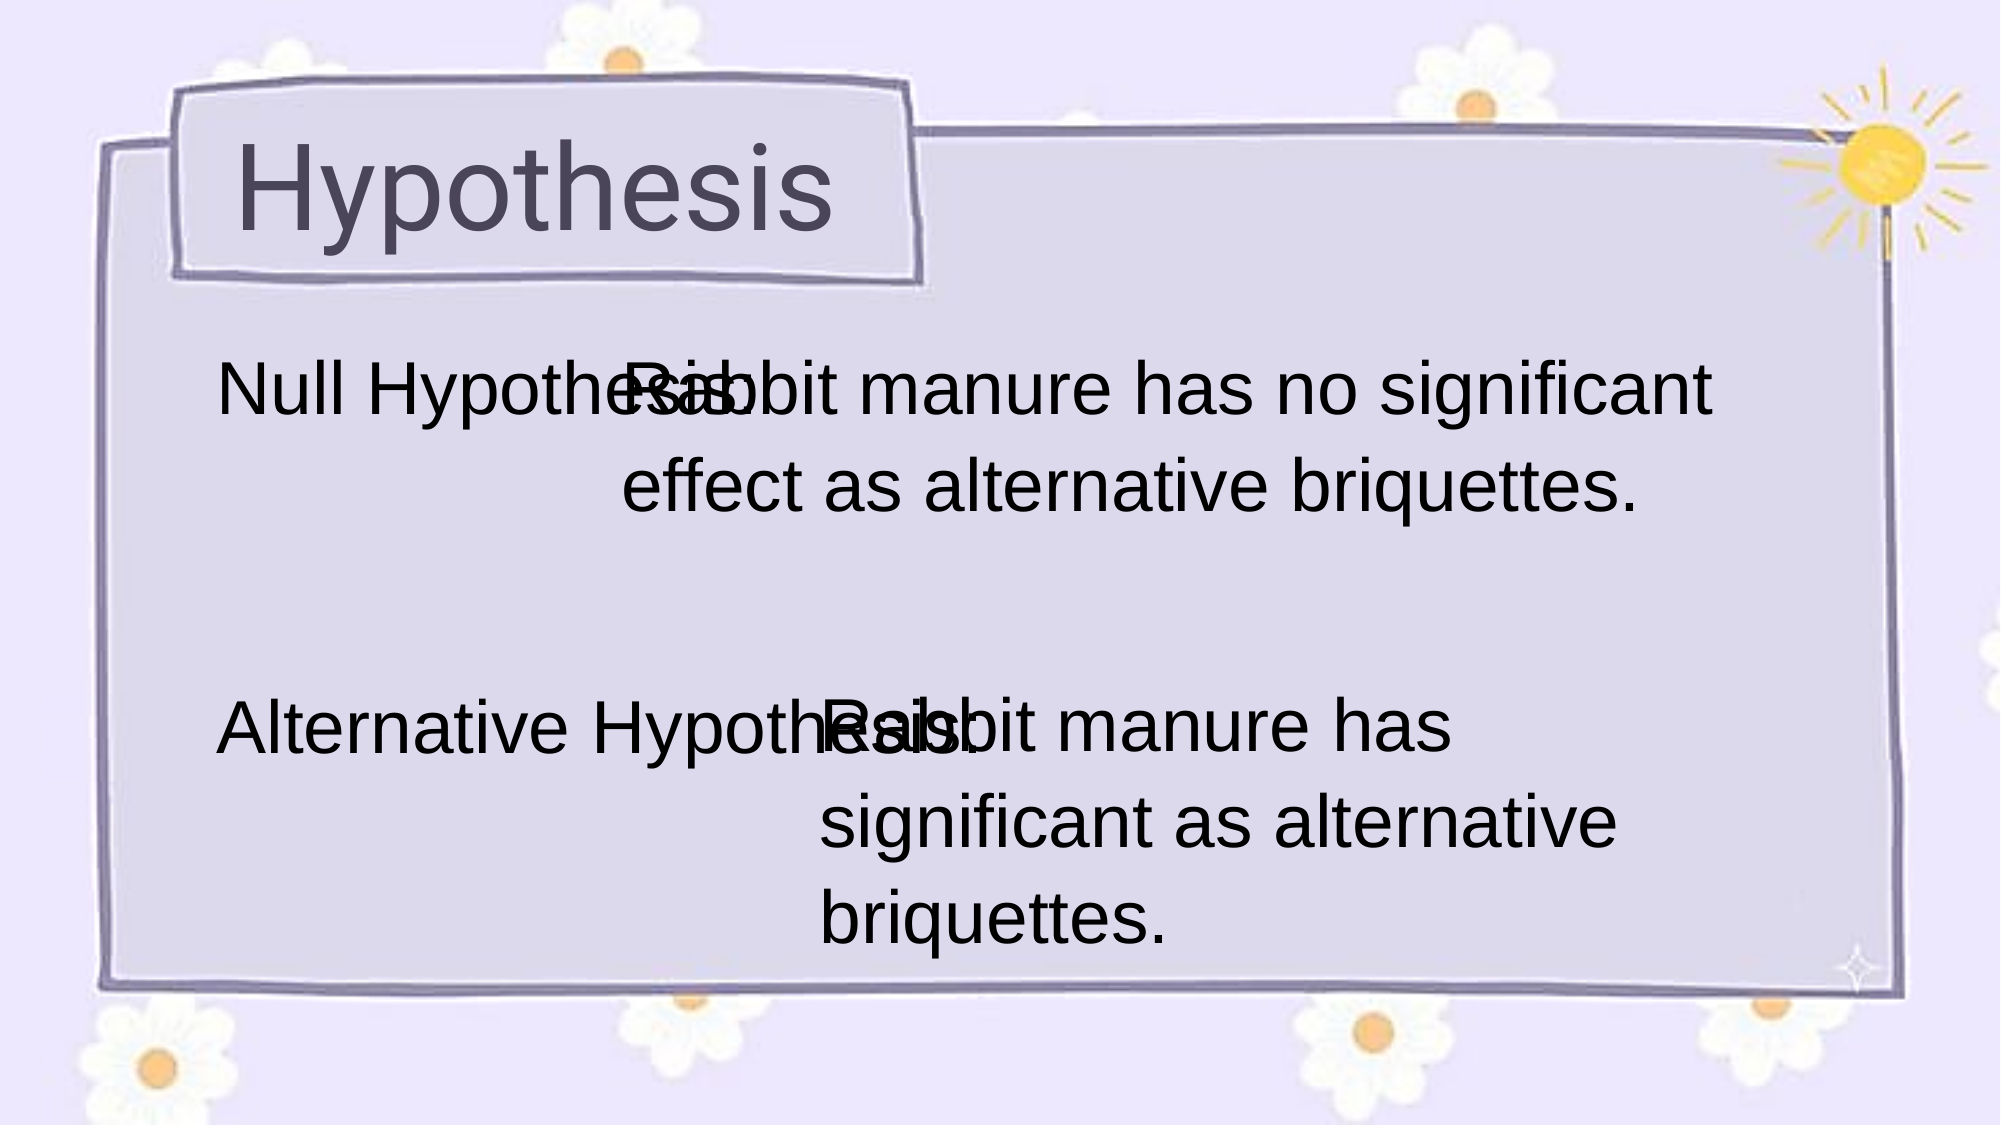

Hypothesis
Null Hypothesis:

Alternative Hypothesis:

Rabbit manure has no significant effect as alternative briquettes.
Rabbit manure has significant as alternative briquettes.